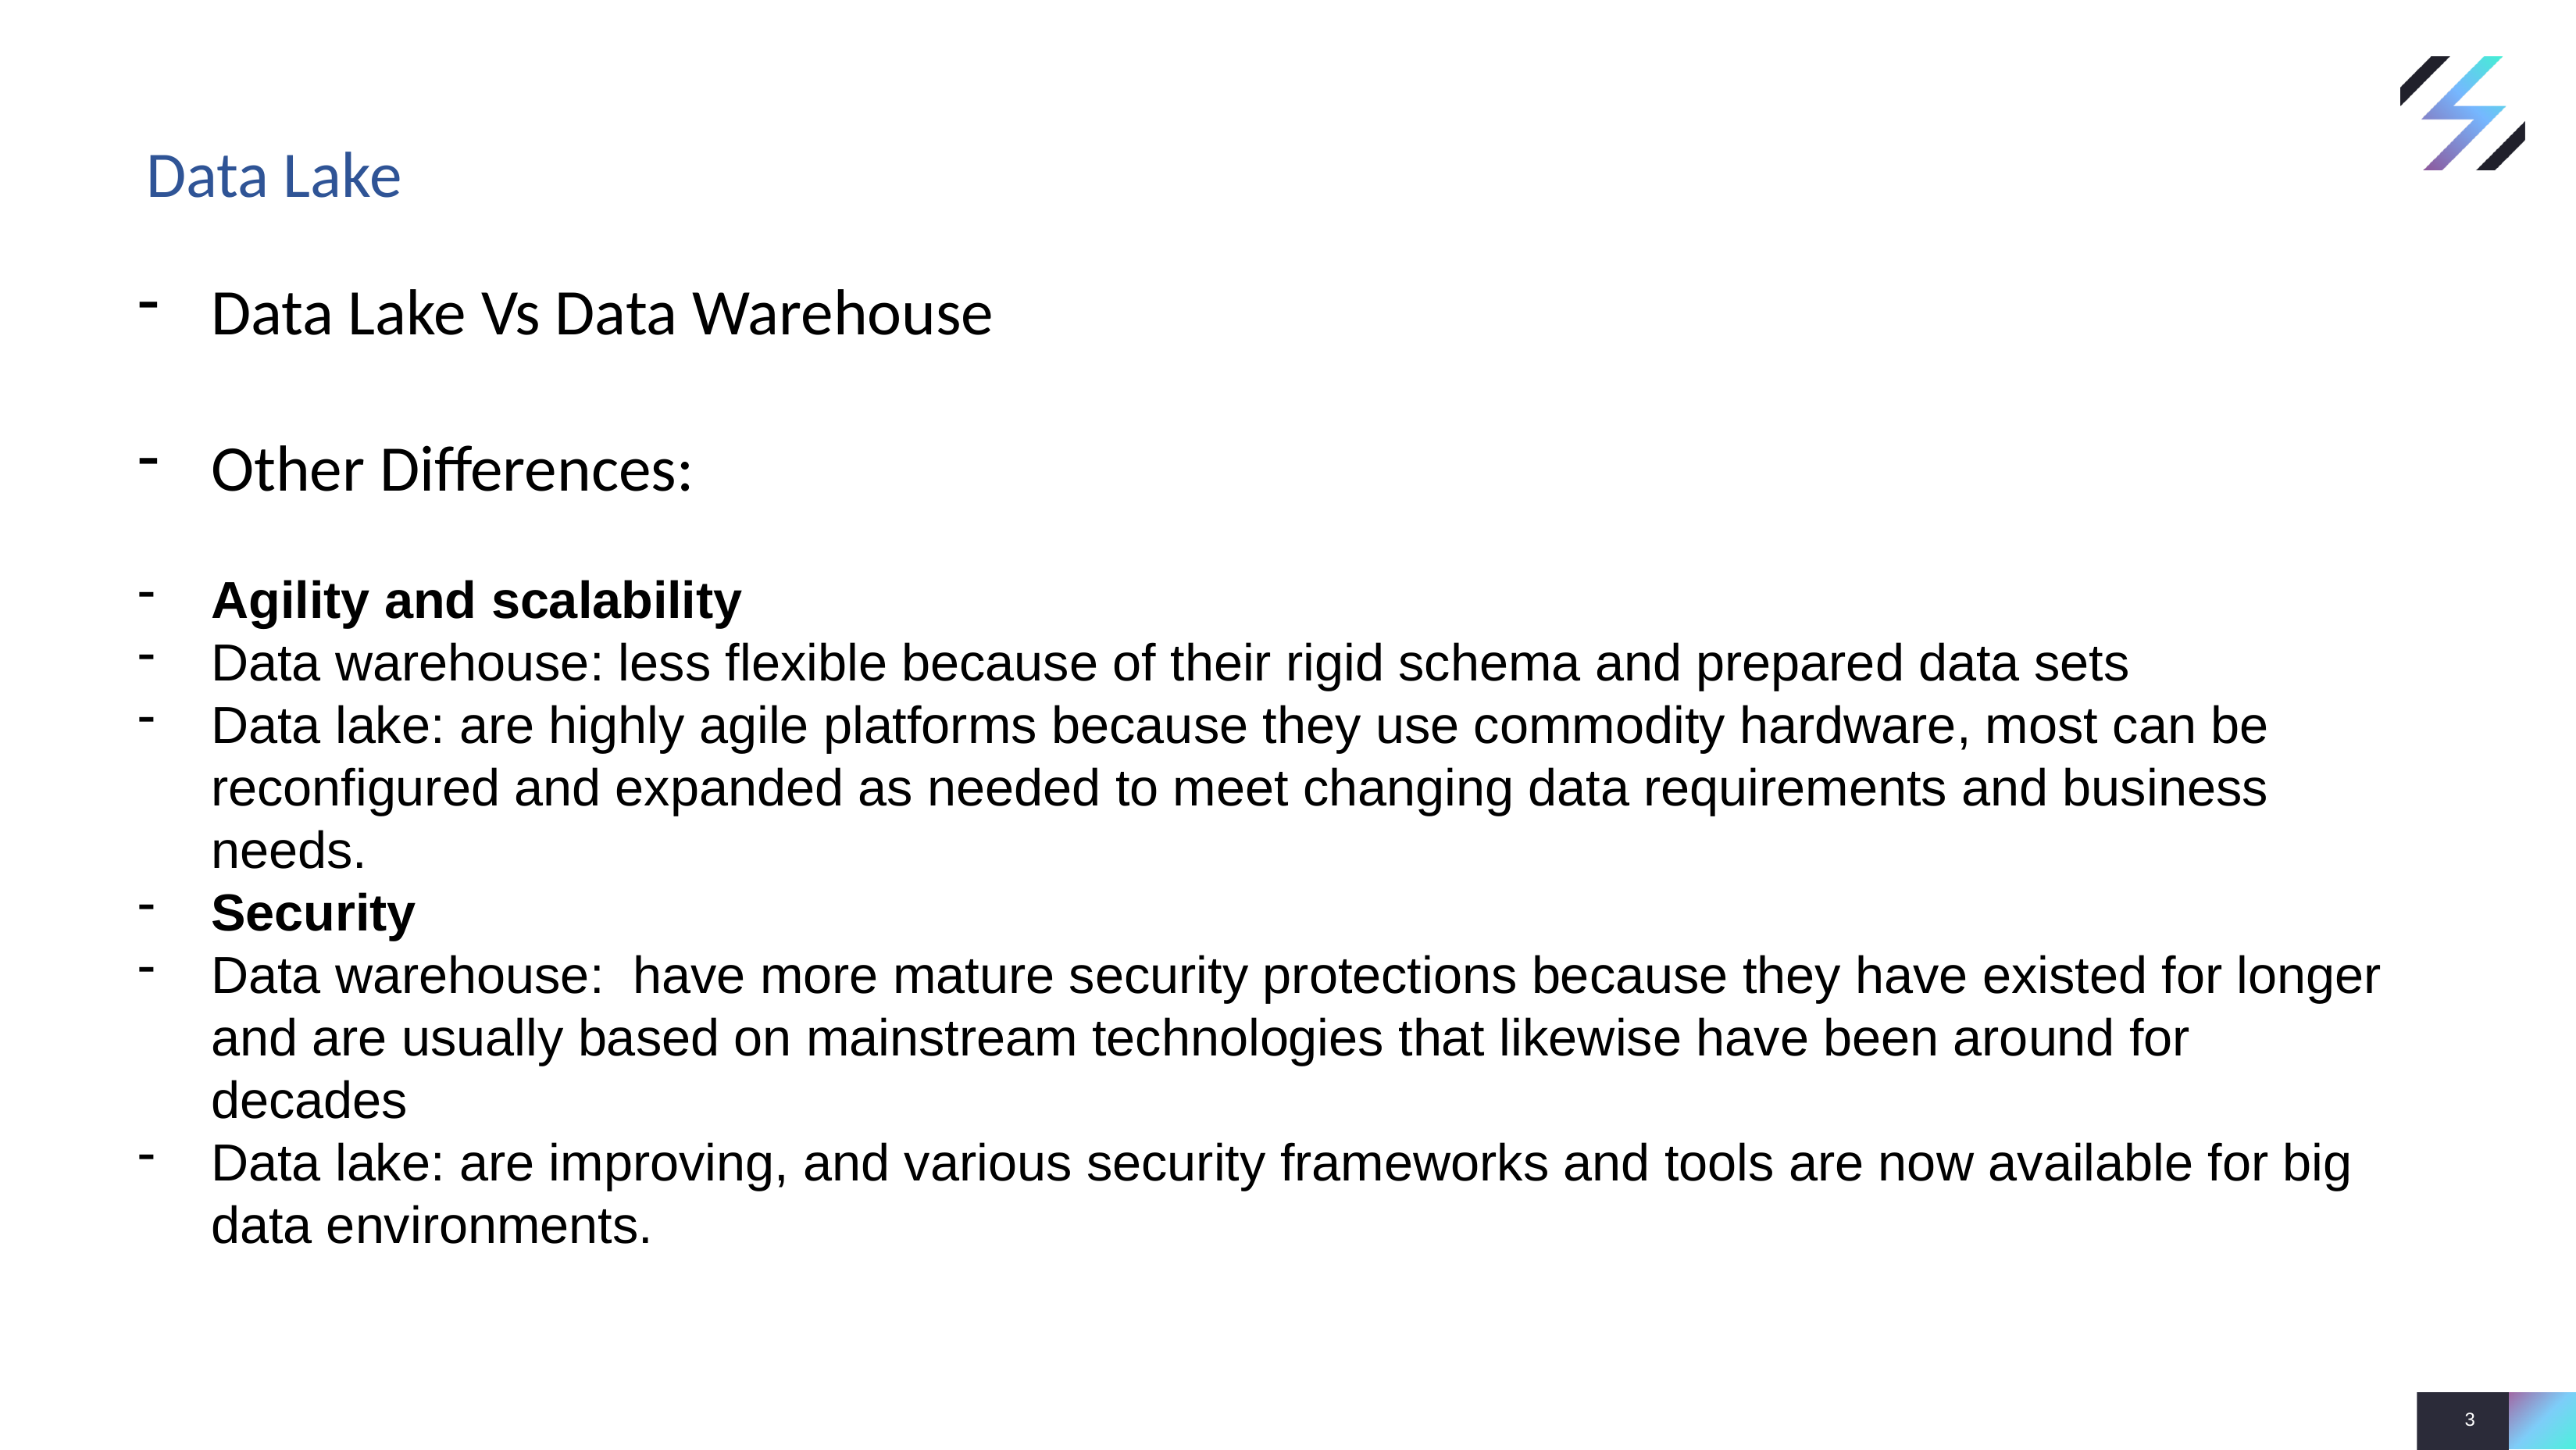

# Data Lake
Data Lake Vs Data Warehouse

Other Differences:

Agility and scalability
Data warehouse: less flexible because of their rigid schema and prepared data sets
Data lake: are highly agile platforms because they use commodity hardware, most can be reconfigured and expanded as needed to meet changing data requirements and business needs.
Security
Data warehouse:  have more mature security protections because they have existed for longer and are usually based on mainstream technologies that likewise have been around for decades
Data lake: are improving, and various security frameworks and tools are now available for big data environments.
3